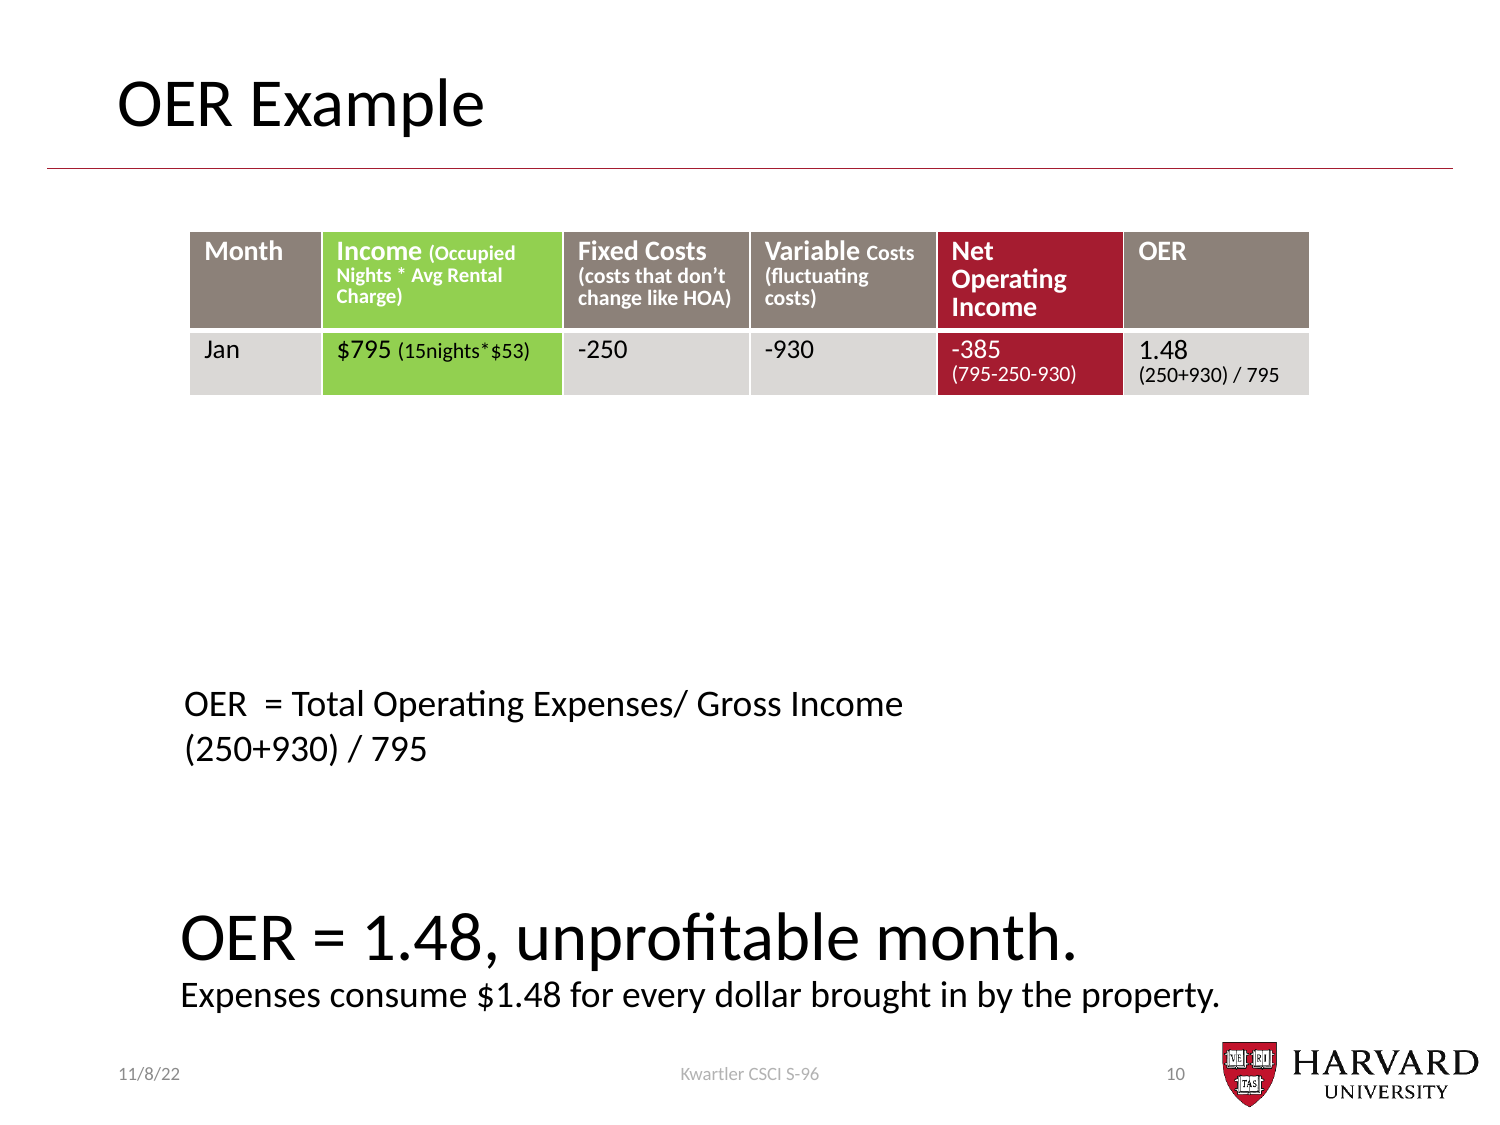

# OER Example
| Month | Income (Occupied Nights \* Avg Rental Charge) | Fixed Costs (costs that don’t change like HOA) | Variable Costs (fluctuating costs) | Net Operating Income | OER |
| --- | --- | --- | --- | --- | --- |
| Jan | $795 (15nights\*$53) | -250 | -930 | -385 (795-250-930) | 1.48 (250+930) / 795 |
OER  = Total Operating Expenses/ Gross Income
(250+930) / 795
OER = 1.48, unprofitable month.
Expenses consume $1.48 for every dollar brought in by the property.
11/8/22
Kwartler CSCI S-96
10